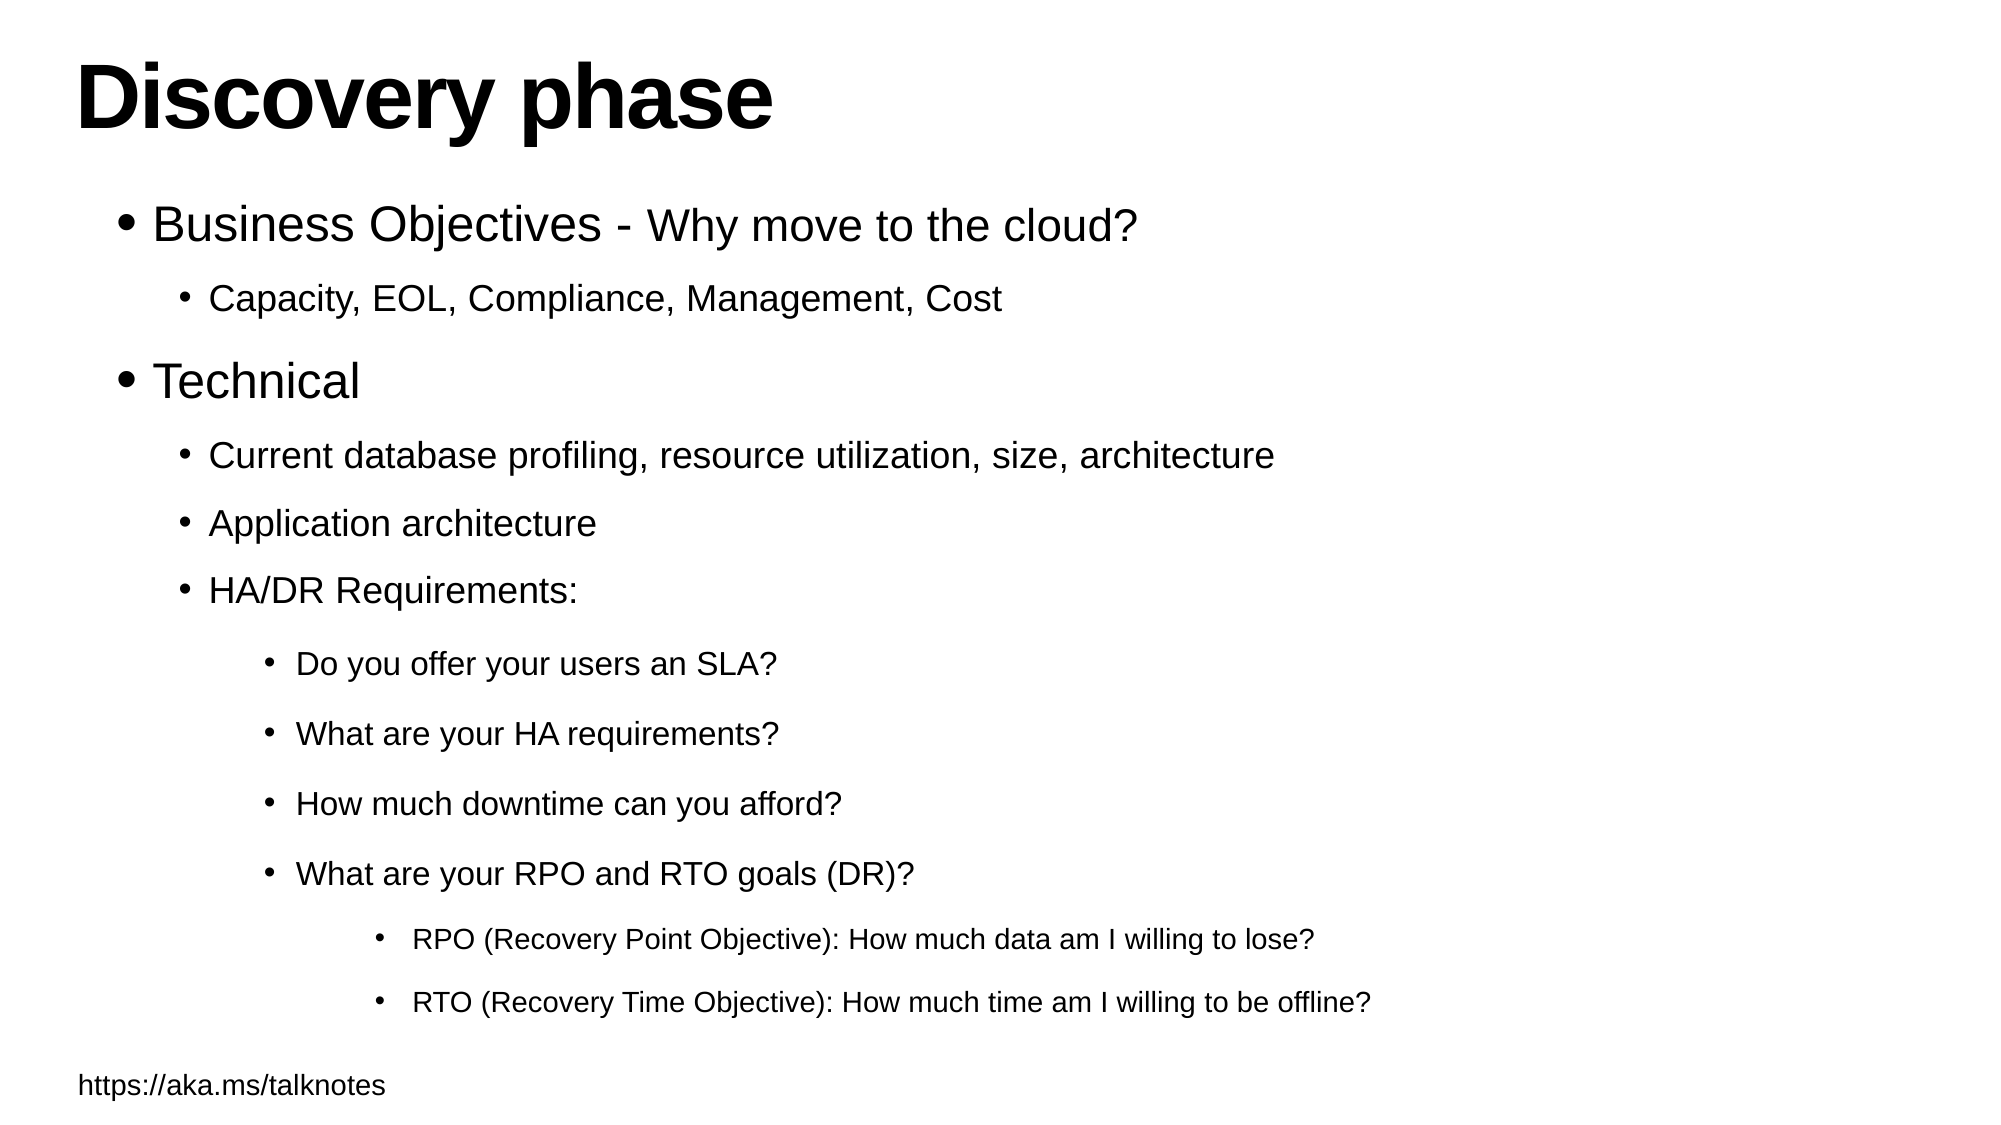

# Discovery phase
Business Objectives - Why move to the cloud?
Capacity, EOL, Compliance, Management, Cost
Technical
Current database profiling, resource utilization, size, architecture
Application architecture
HA/DR Requirements:
Do you offer your users an SLA?
What are your HA requirements?
How much downtime can you afford?
What are your RPO and RTO goals (DR)?
RPO (Recovery Point Objective): How much data am I willing to lose?
RTO (Recovery Time Objective): How much time am I willing to be offline?